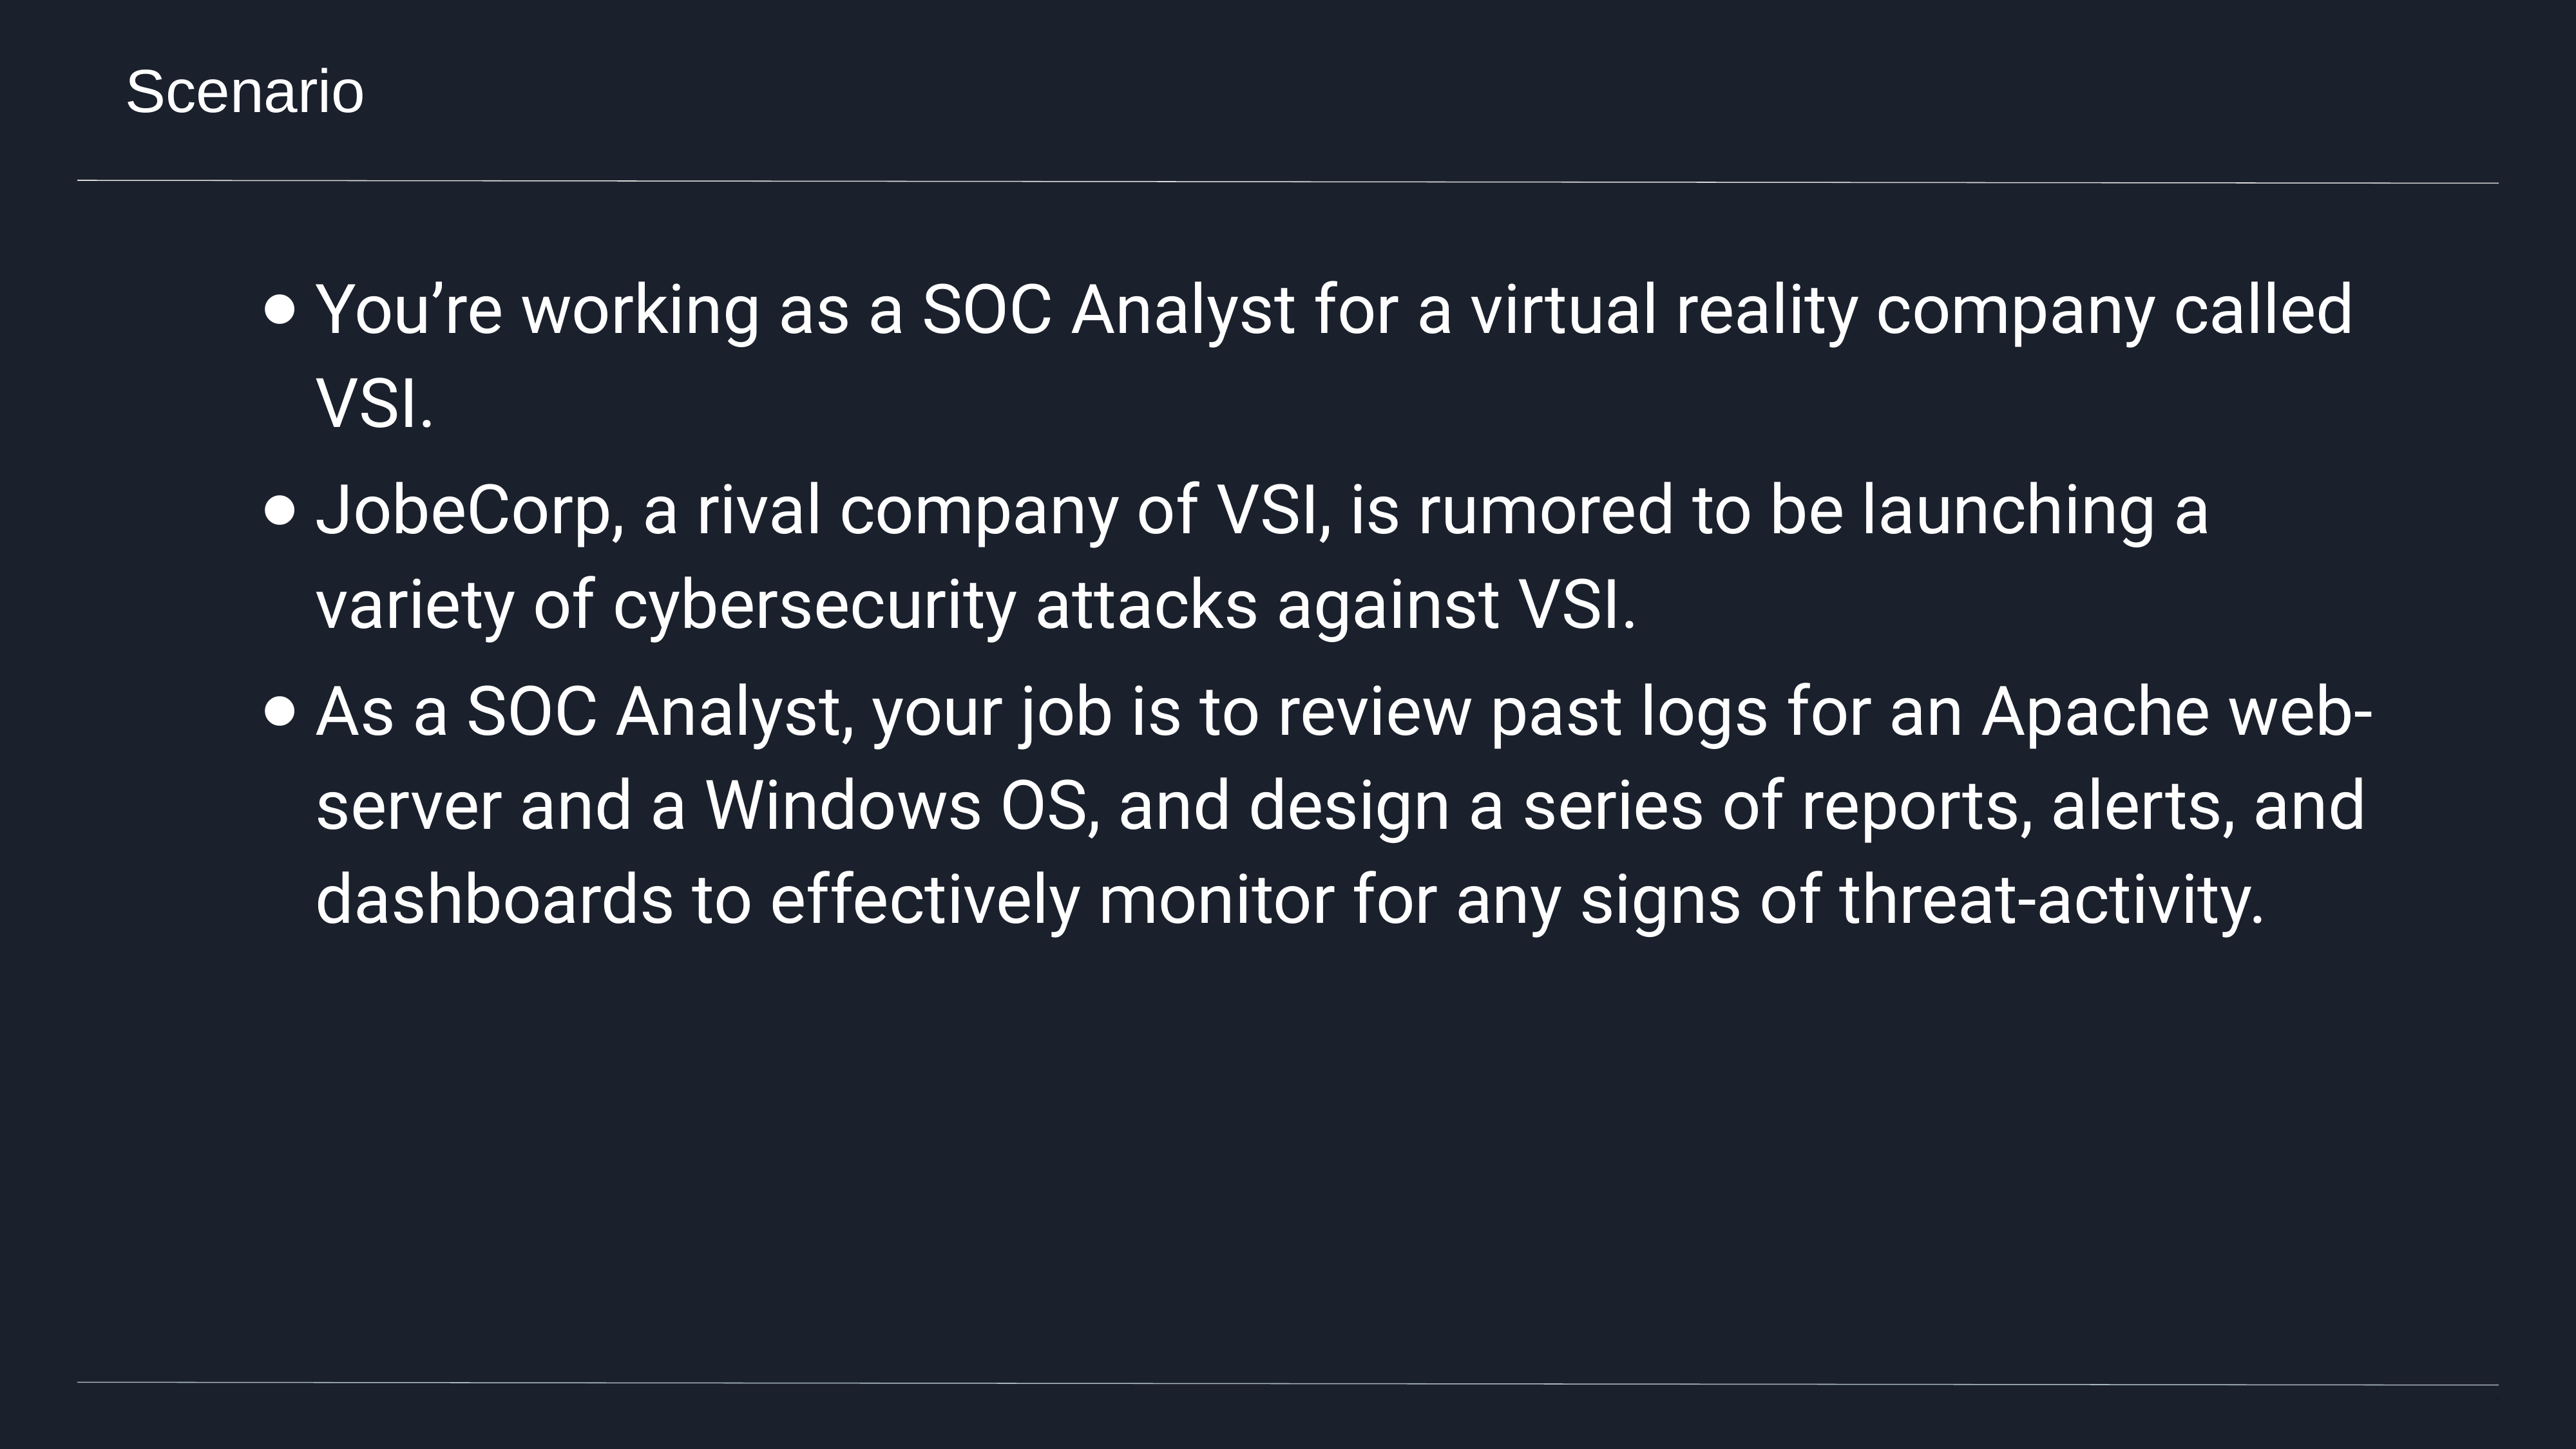

# Scenario
You’re working as a SOC Analyst for a virtual reality company called VSI.
JobeCorp, a rival company of VSI, is rumored to be launching a variety of cybersecurity attacks against VSI.
As a SOC Analyst, your job is to review past logs for an Apache web-server and a Windows OS, and design a series of reports, alerts, and dashboards to effectively monitor for any signs of threat-activity.
4